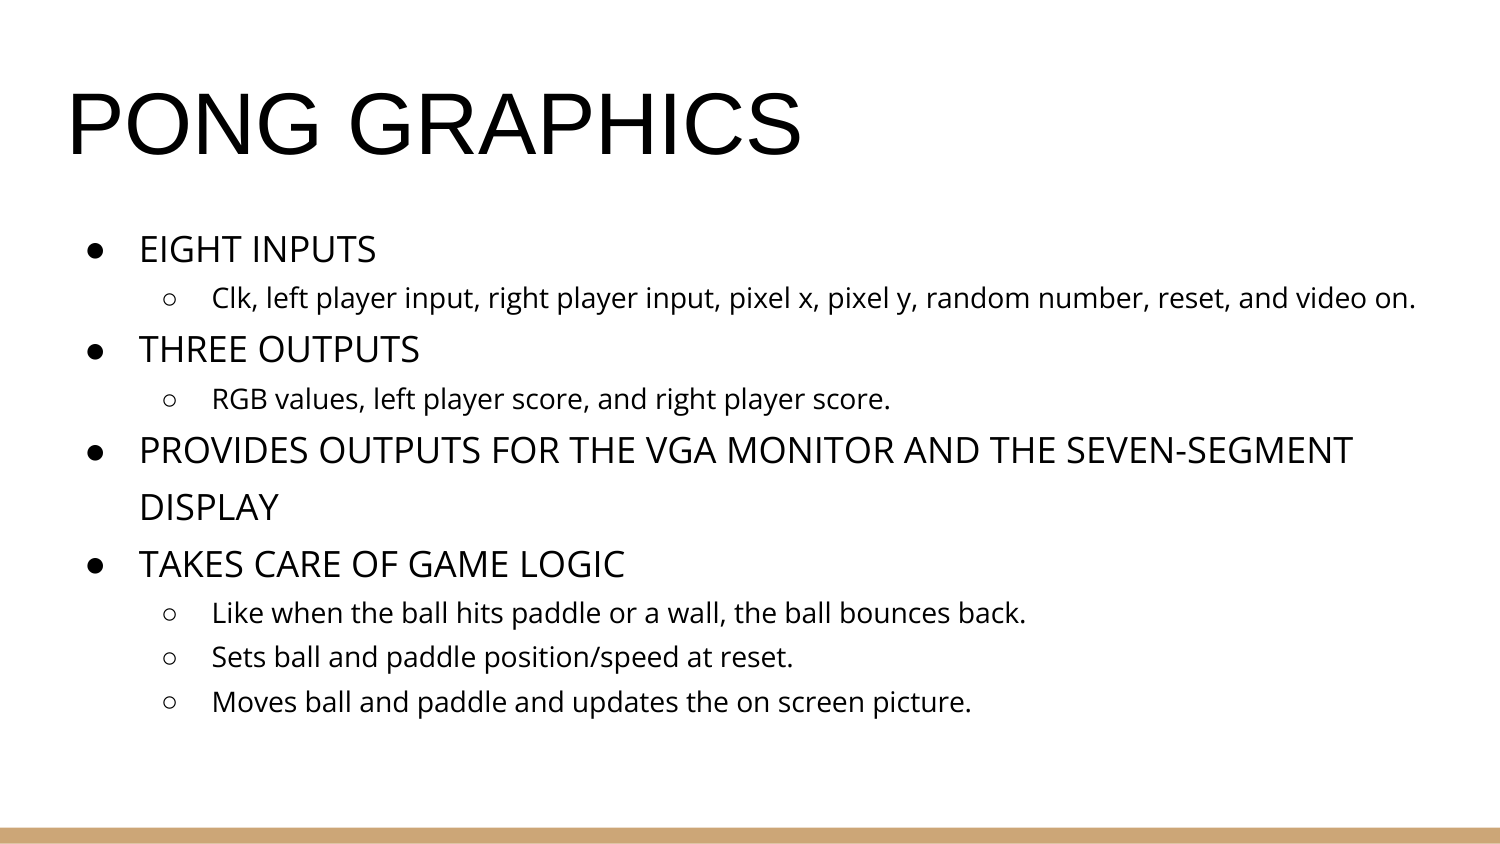

# PONG GRAPHICS
EIGHT INPUTS
Clk, left player input, right player input, pixel x, pixel y, random number, reset, and video on.
THREE OUTPUTS
RGB values, left player score, and right player score.
PROVIDES OUTPUTS FOR THE VGA MONITOR AND THE SEVEN-SEGMENT DISPLAY
TAKES CARE OF GAME LOGIC
Like when the ball hits paddle or a wall, the ball bounces back.
Sets ball and paddle position/speed at reset.
Moves ball and paddle and updates the on screen picture.